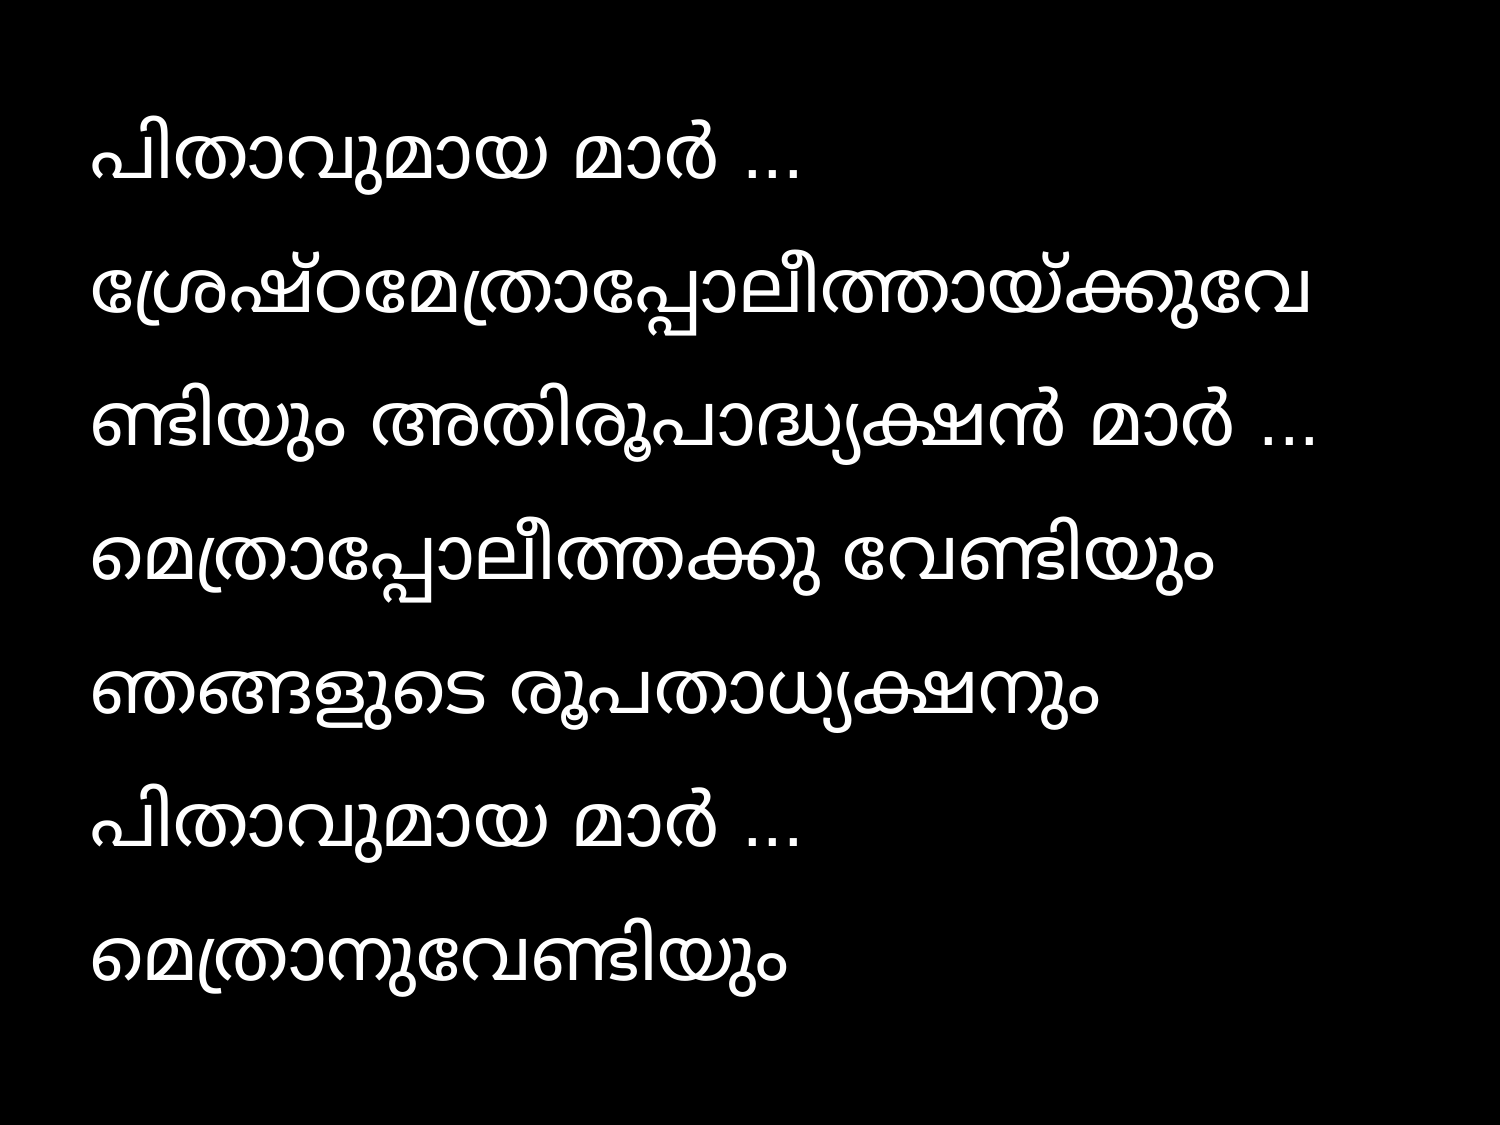

പിതാവുമായ മാര്‍ ... ശ്രേഷ്ഠമേത്രാപ്പോലീത്തായ്ക്കുവേണ്ടിയും അതിരൂപാദ്ധ്യക്ഷന്‍ മാര്‍ ... മെത്രാപ്പോലീത്തക്കു വേണ്ടിയും ഞങ്ങളുടെ രൂപതാധ്യക്ഷനും പിതാവുമായ മാര്‍ ... മെത്രാനുവേണ്ടിയും